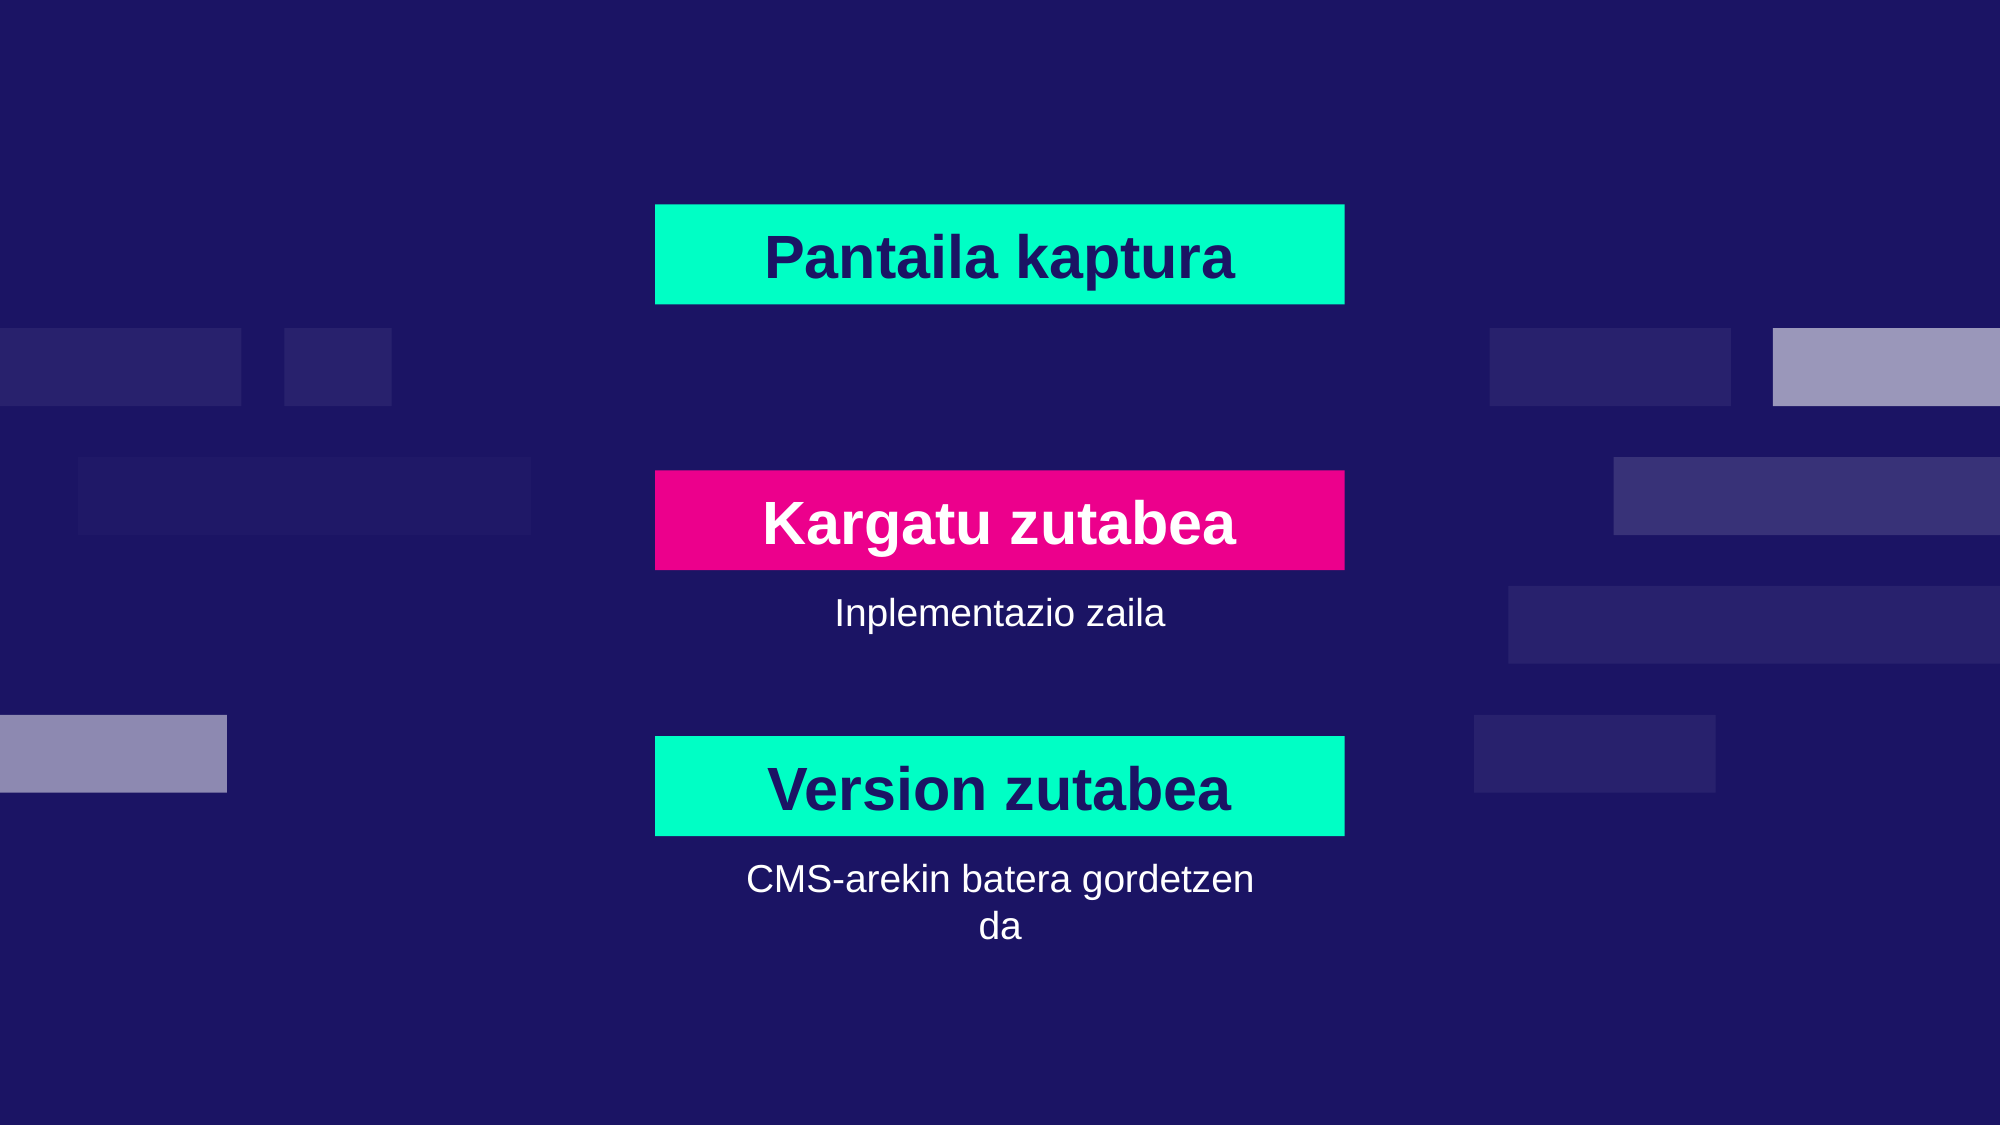

# Pantaila kaptura

Kargatu zutabea
Inplementazio zaila
Version zutabea
CMS-arekin batera gordetzen da